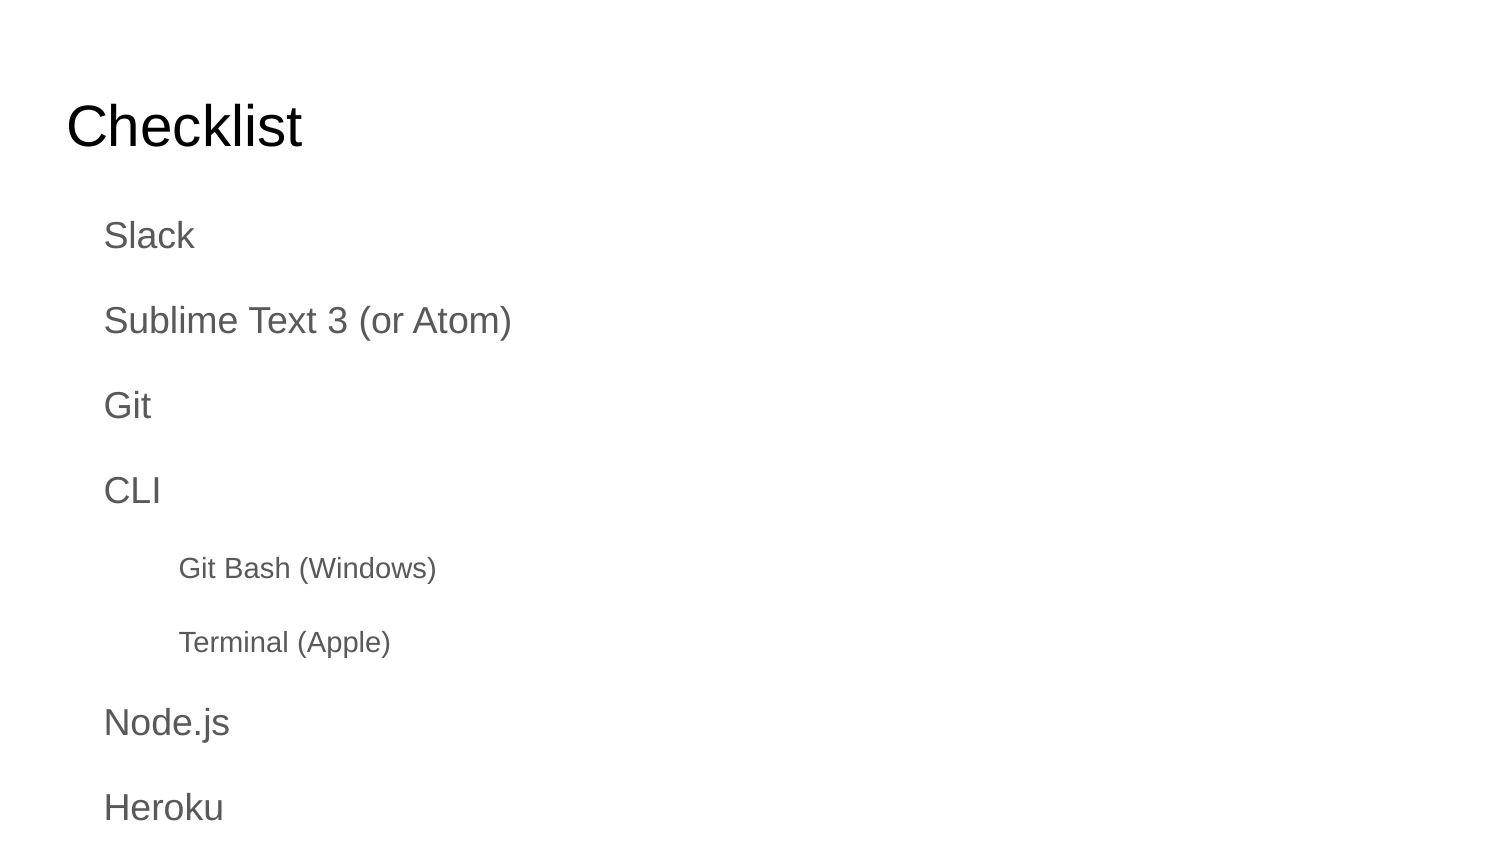

# Checklist
Slack
Sublime Text 3 (or Atom)
Git
CLI
Git Bash (Windows)
Terminal (Apple)
Node.js
Heroku
Chrome